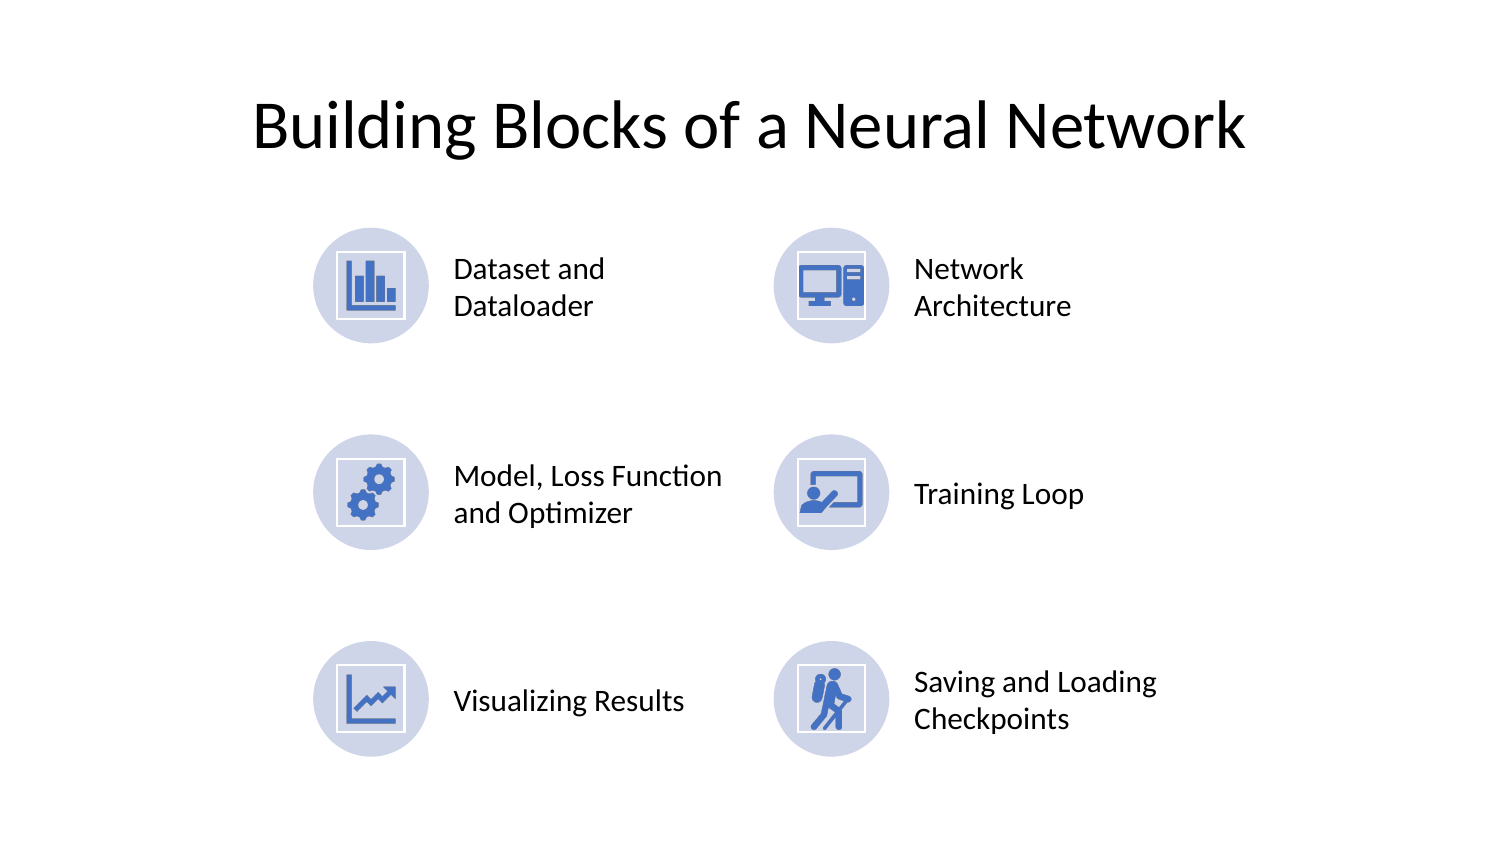

# Building Blocks of a Neural Network
Dataset and Dataloader
Network Architecture
Model, Loss Function and Optimizer
Training Loop
Visualizing Results
Saving and Loading Checkpoints